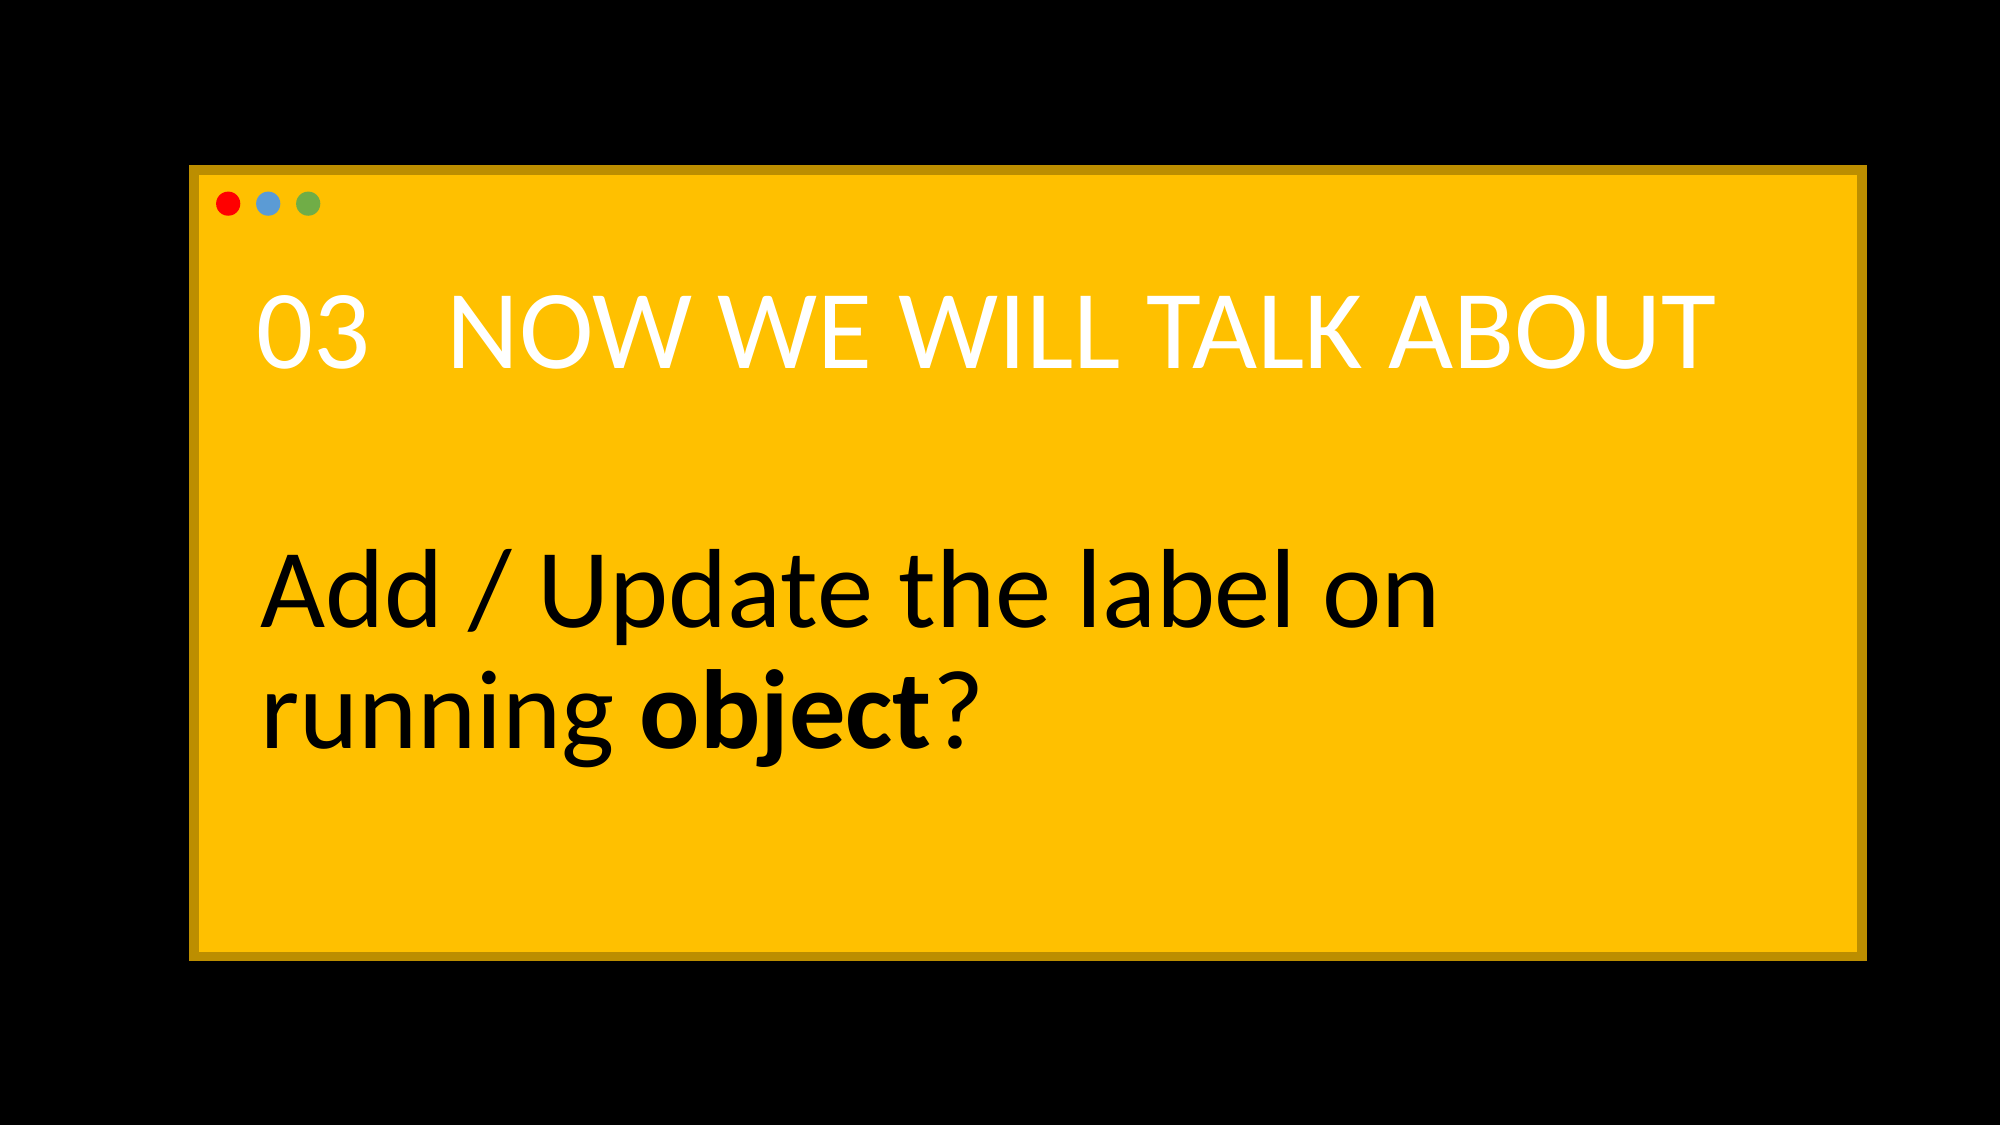

03   NOW WE WILL TALK ABOUT
Add / Update the label on running object?